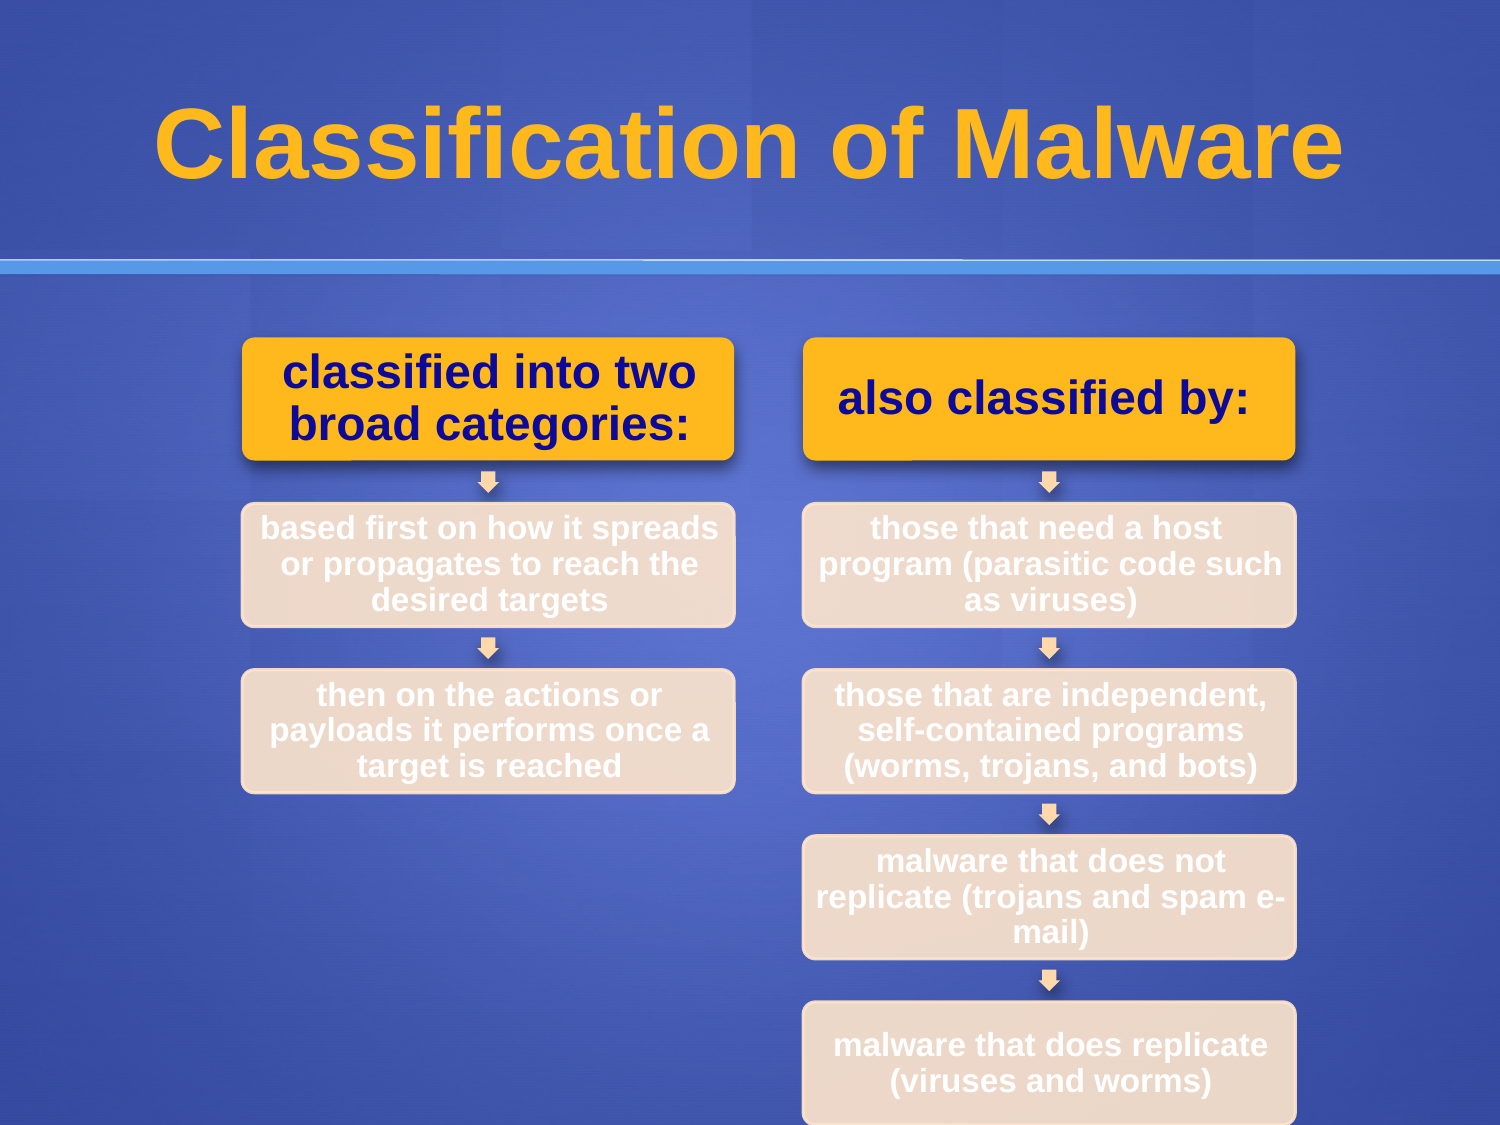

# Classification of Malware
classified into two broad categories:
based first on how it spreads or propagates to reach the desired targets
then on the actions or payloads it performs once a target is reached
also classified by:
those that need a host  program (parasitic code such as viruses)
those that are independent, self-contained programs (worms, trojans, and bots)
malware that does not replicate (trojans and spam e-mail)
malware that does replicate (viruses and worms)